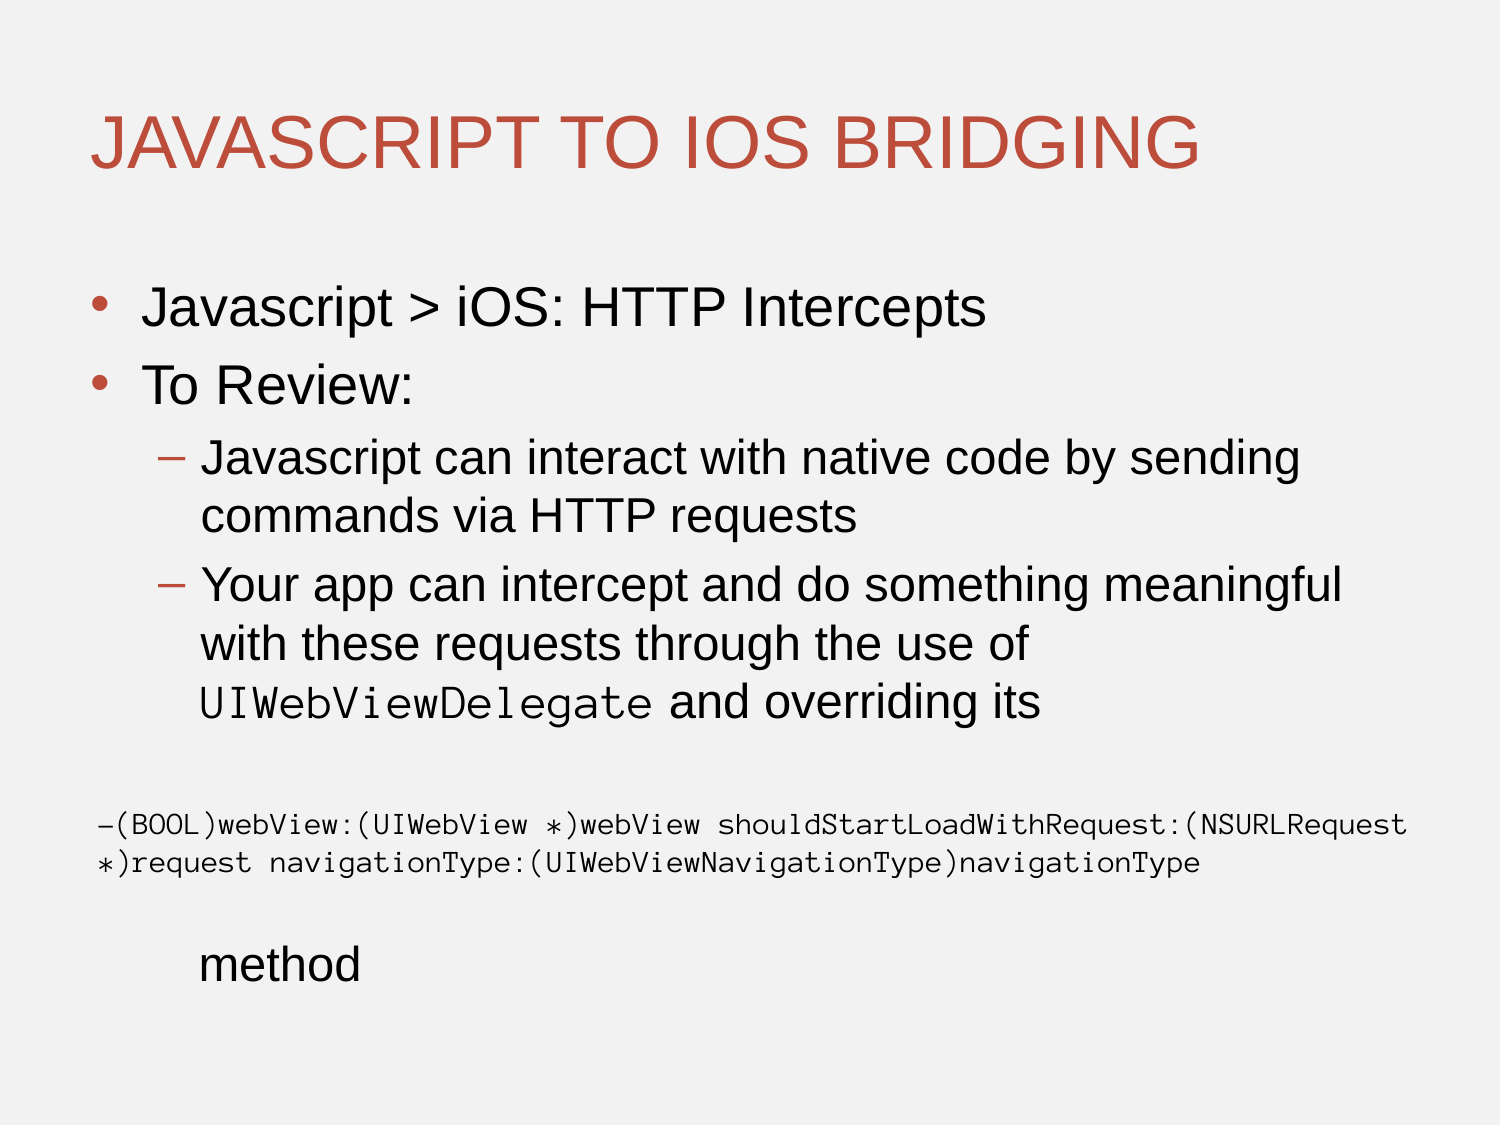

# JavaScript to iOS bridging
Javascript > iOS: HTTP Intercepts
To Review:
Javascript can interact with native code by sending commands via HTTP requests
Your app can intercept and do something meaningful with these requests through the use of UIWebViewDelegate and overriding its

-(BOOL)webView:(UIWebView *)webView shouldStartLoadWithRequest:(NSURLRequest *)request navigationType:(UIWebViewNavigationType)navigationType

   method